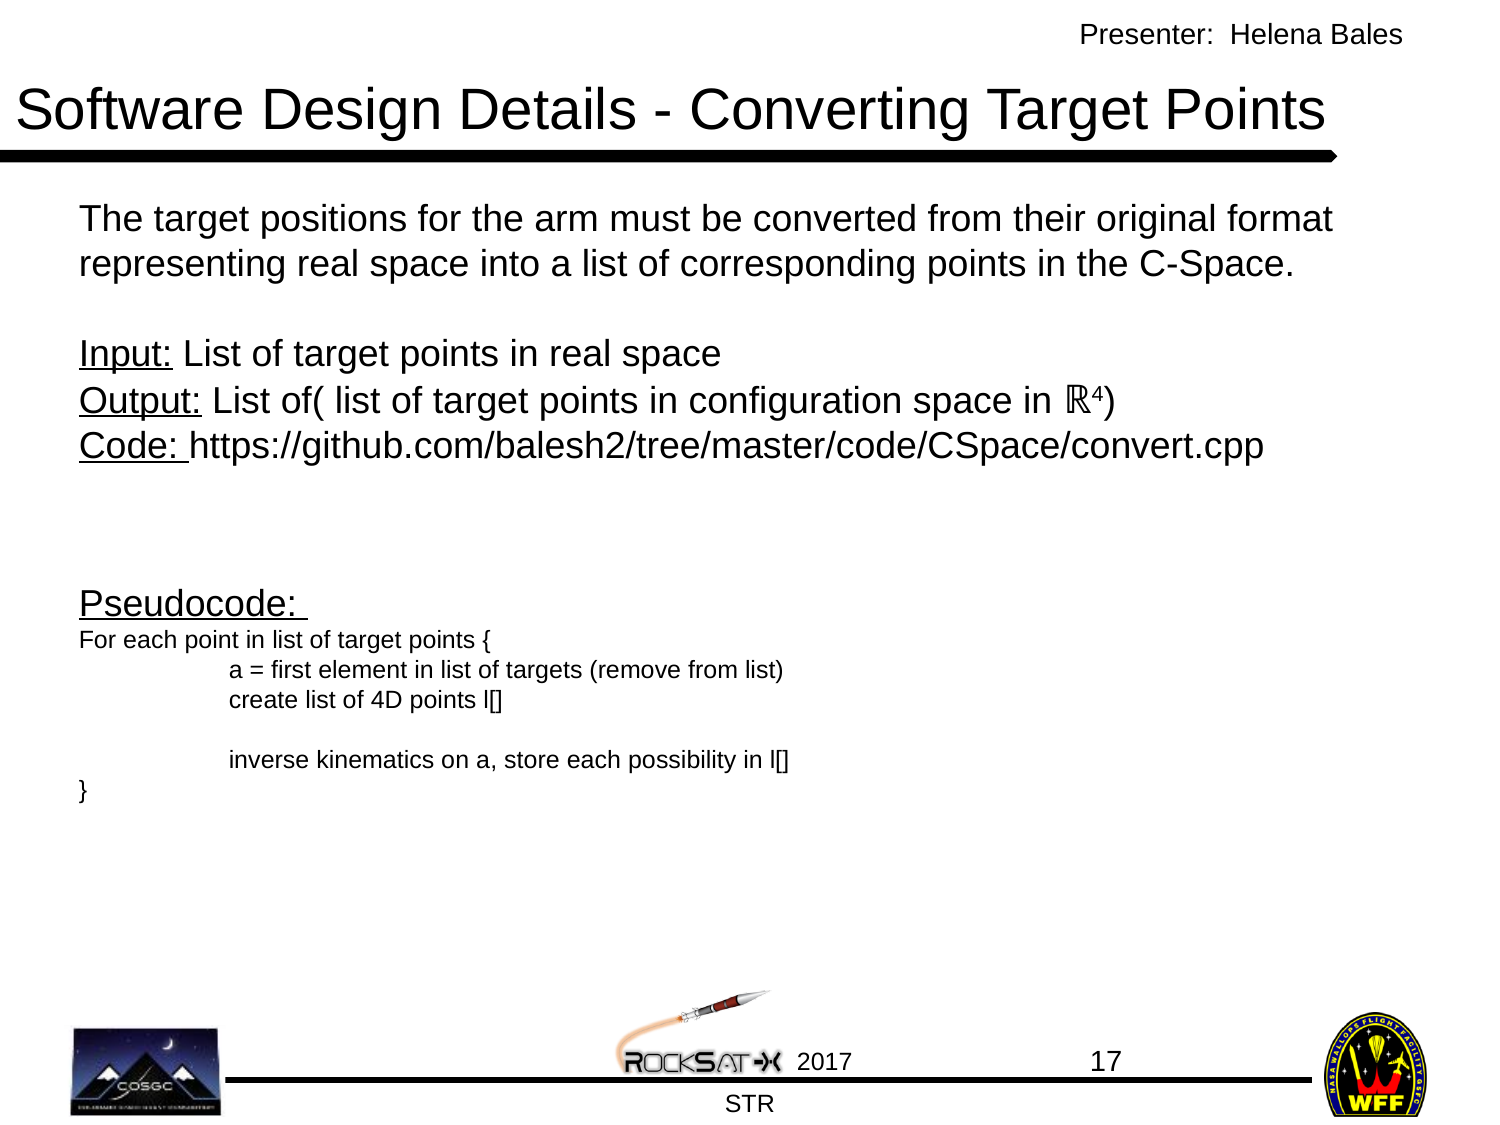

Helena Bales
# Software Design Details - Converting Target Points
The target positions for the arm must be converted from their original format representing real space into a list of corresponding points in the C-Space.

Input: List of target points in real space
Output: List of( list of target points in configuration space in ℝ4)
Code: https://github.com/balesh2/tree/master/code/CSpace/convert.cpp

Pseudocode:
For each point in list of target points {
	a = first element in list of targets (remove from list)
	create list of 4D points l[]

	inverse kinematics on a, store each possibility in l[]
}

17